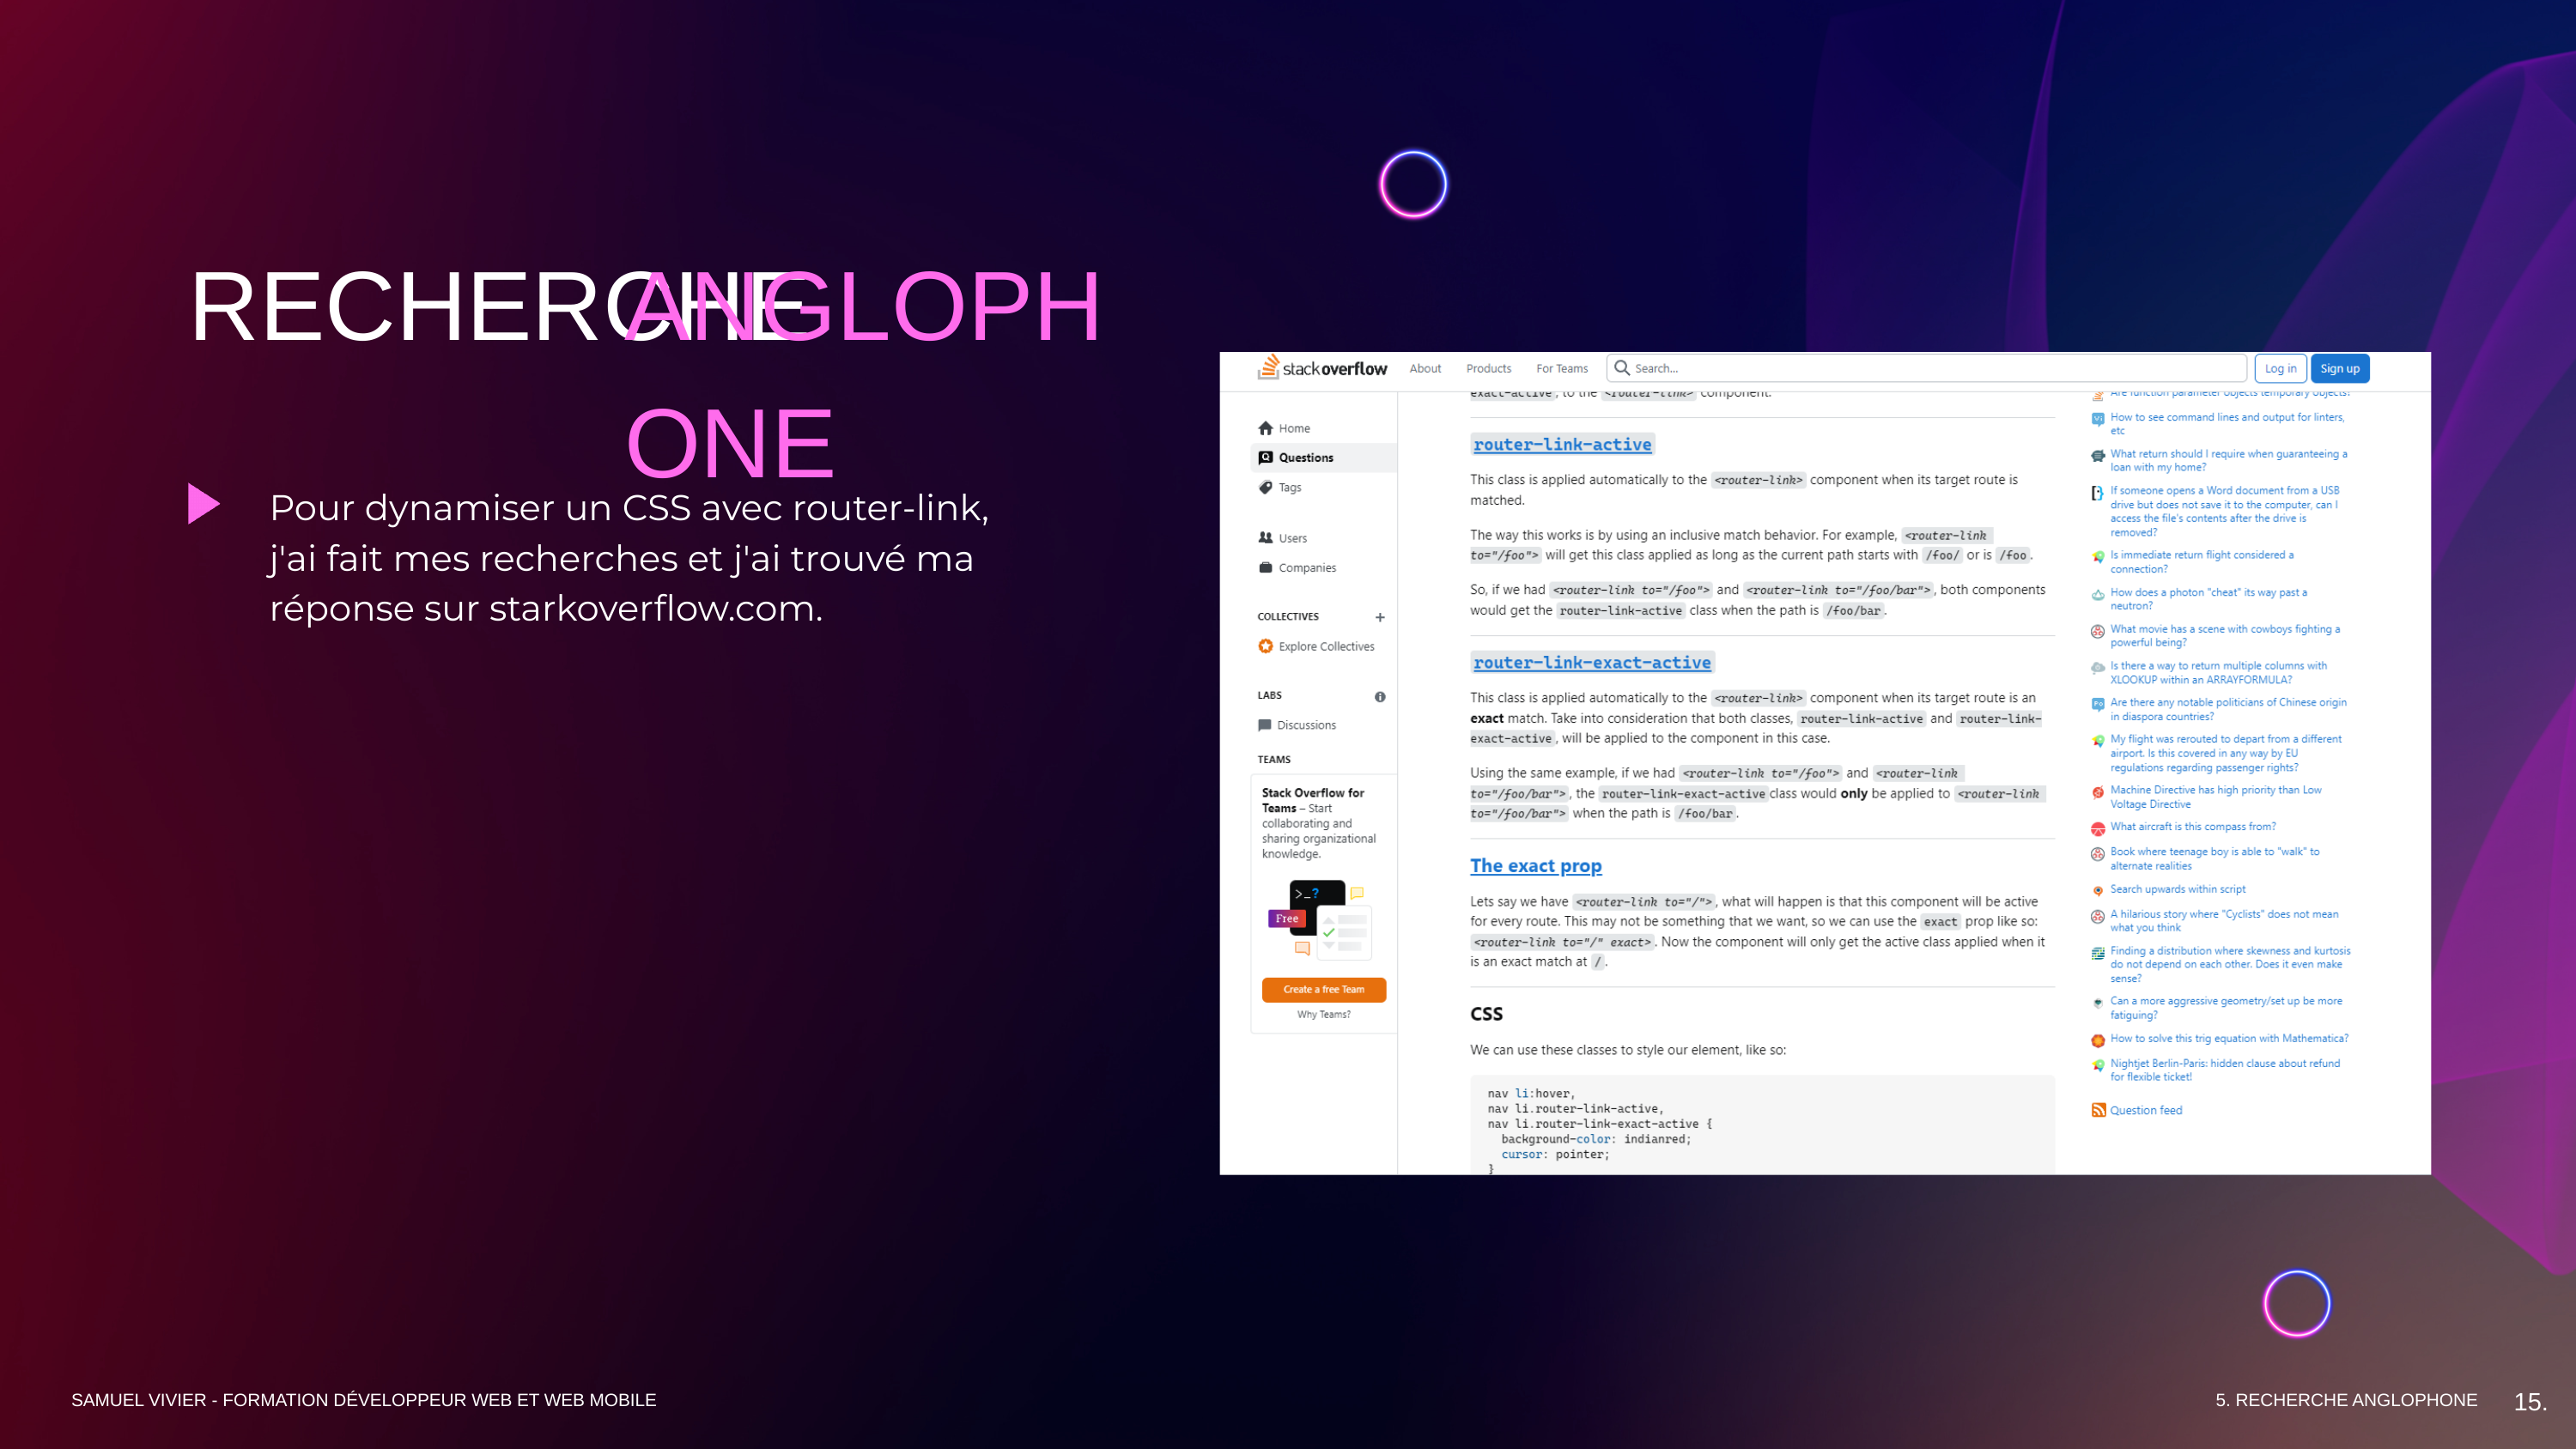

RECHERCHE
ANGLOPHONE

Pour dynamiser un CSS avec router-link, j'ai fait mes recherches et j'ai trouvé ma réponse sur starkoverflow.com.​

15.
SAMUEL VIVIER - FORMATION DÉVELOPPEUR WEB ET WEB MOBILE
5. RECHERCHE ANGLOPHONE